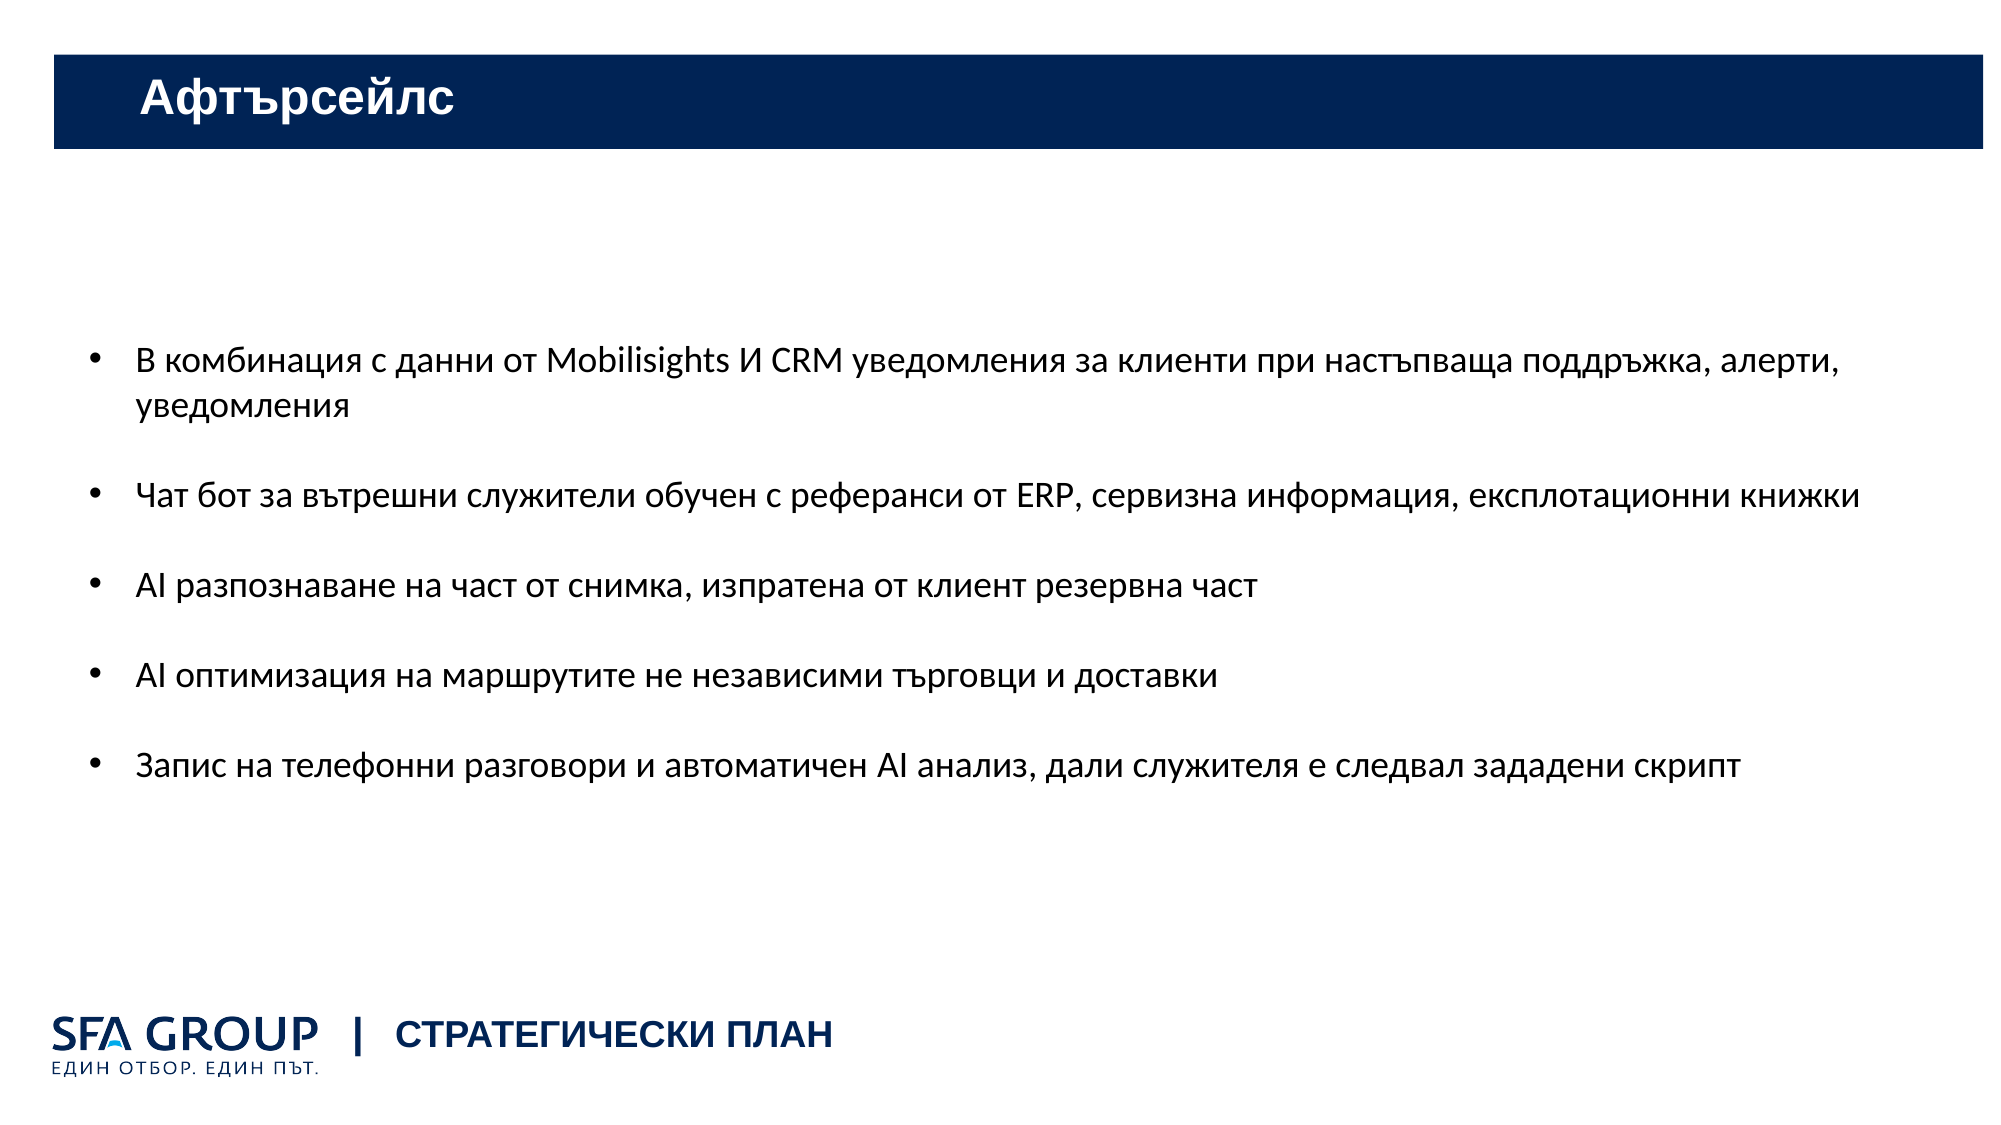

# Афтърсейлс

В комбинация с данни от Mobilisights И CRM уведомления за клиенти при настъпваща поддръжка, алерти, уведомления

Чат бот за вътрешни служители обучен с реферанси от ERP, сервизна информация, експлотационни книжки

AI разпознаване на част от снимка, изпратена от клиент резервна част

AI оптимизация на маршрутите не независими търговци и доставки

Запис на телефонни разговори и автоматичен AI анализ, дали служителя е следвал зададени скрипт